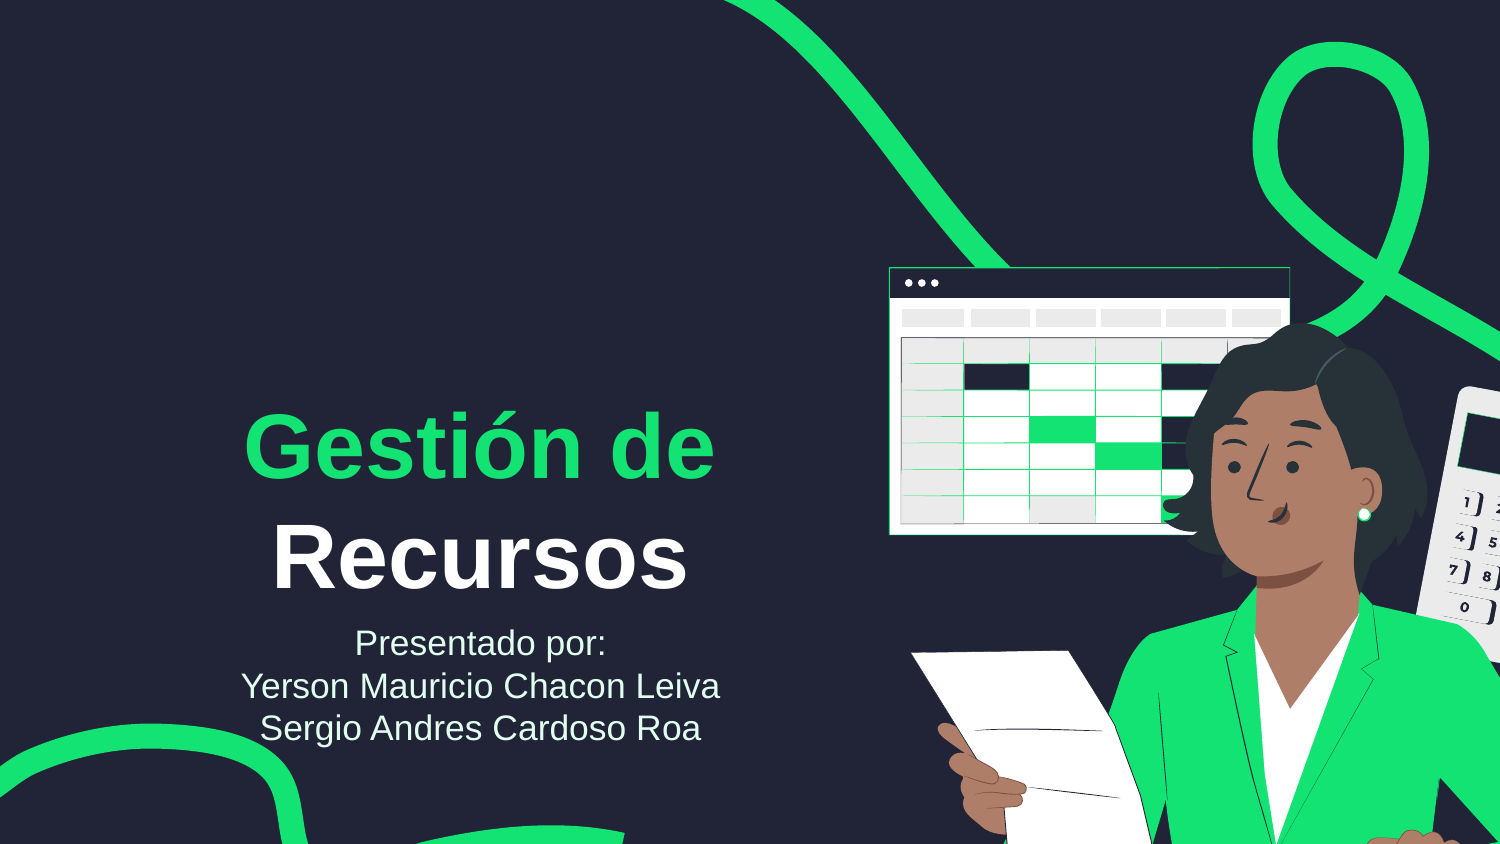

# Gestión de Recursos

Presentado por:
Yerson Mauricio Chacon Leiva
Sergio Andres Cardoso Roa